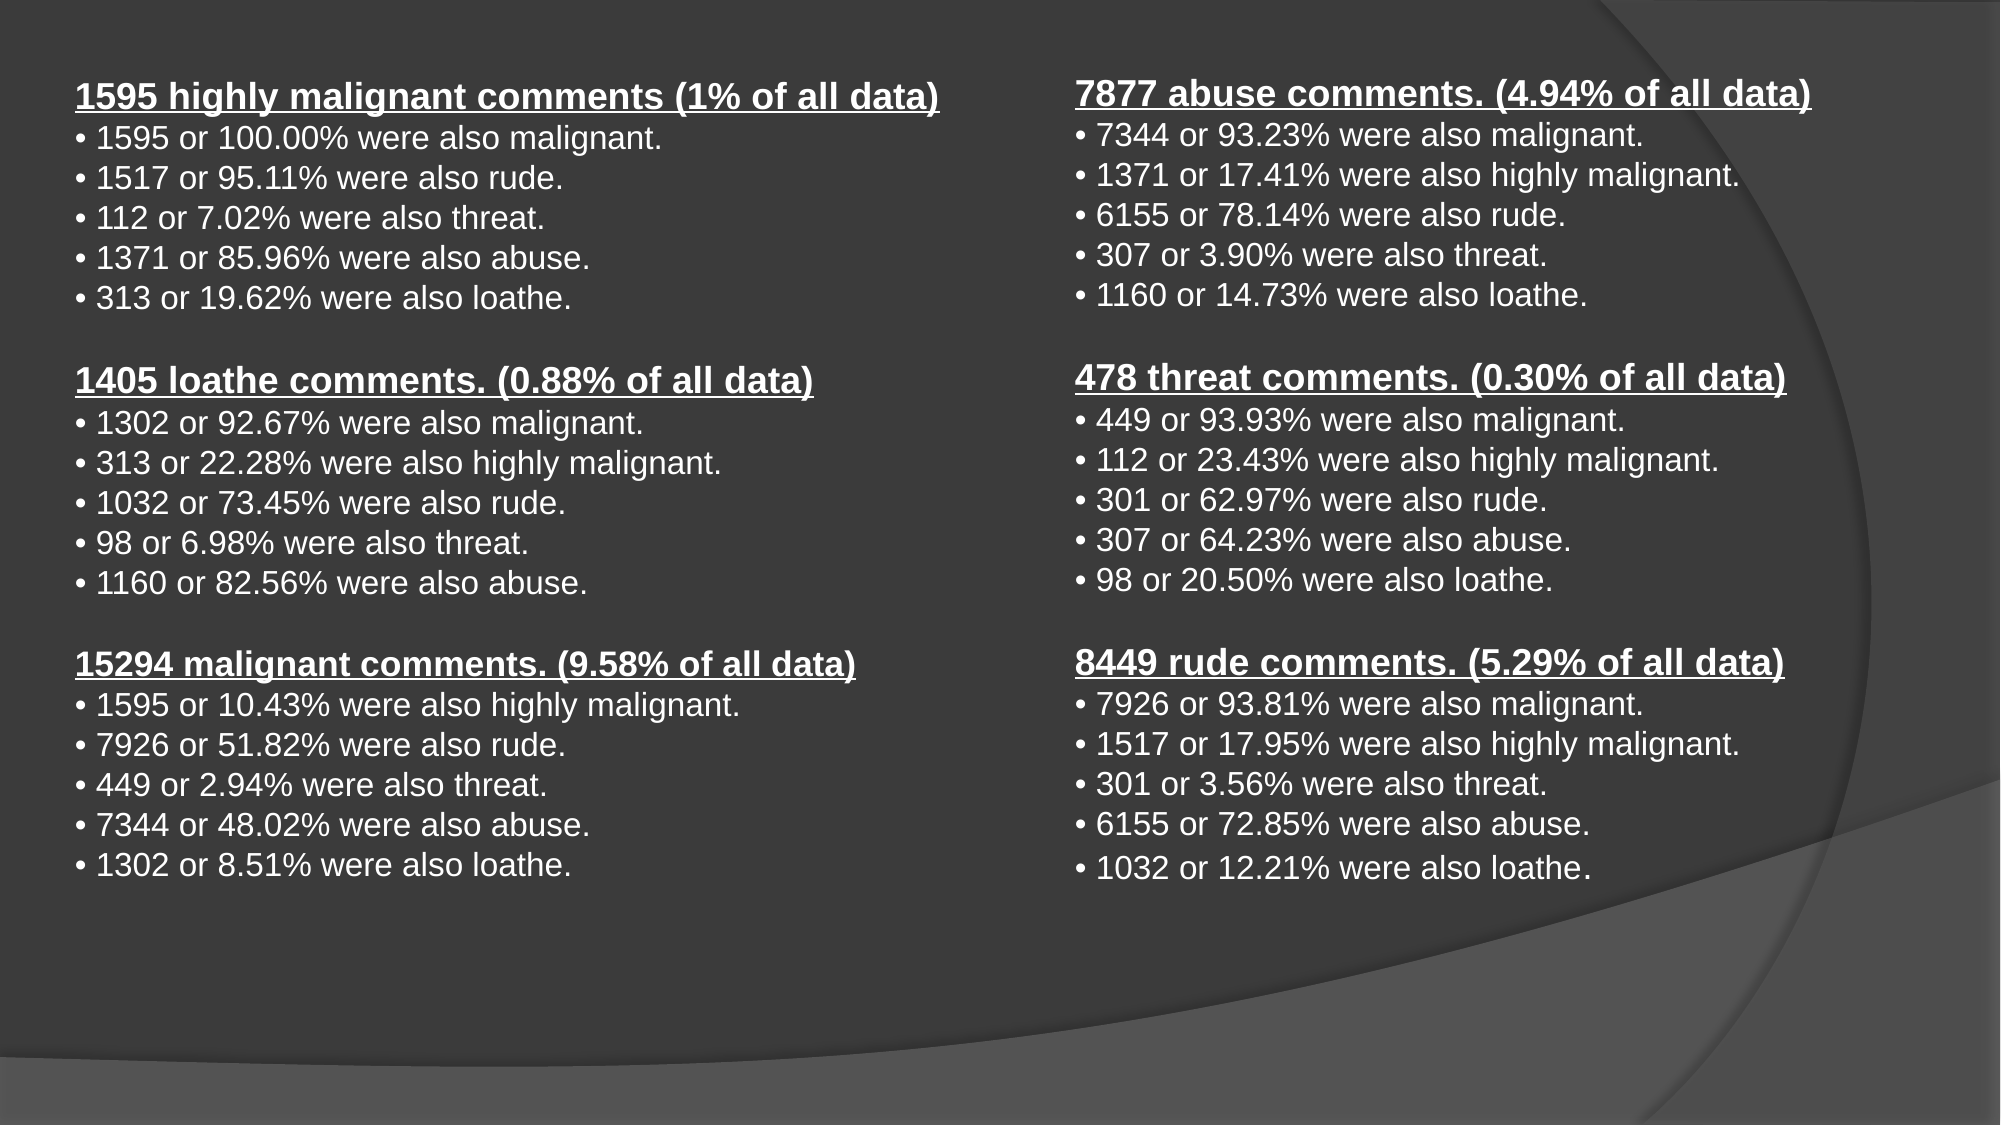

1595 highly malignant comments (1% of all data)
• 1595 or 100.00% were also malignant.
• 1517 or 95.11% were also rude.
• 112 or 7.02% were also threat.
• 1371 or 85.96% were also abuse.
• 313 or 19.62% were also loathe.

1405 loathe comments. (0.88% of all data)
• 1302 or 92.67% were also malignant.
• 313 or 22.28% were also highly malignant.
• 1032 or 73.45% were also rude.
• 98 or 6.98% were also threat.
• 1160 or 82.56% were also abuse.

15294 malignant comments. (9.58% of all data)
• 1595 or 10.43% were also highly malignant.
• 7926 or 51.82% were also rude.
• 449 or 2.94% were also threat.
• 7344 or 48.02% were also abuse.
• 1302 or 8.51% were also loathe.
7877 abuse comments. (4.94% of all data)
• 7344 or 93.23% were also malignant.
• 1371 or 17.41% were also highly malignant.
• 6155 or 78.14% were also rude.
• 307 or 3.90% were also threat.
• 1160 or 14.73% were also loathe.

478 threat comments. (0.30% of all data)
• 449 or 93.93% were also malignant.
• 112 or 23.43% were also highly malignant.
• 301 or 62.97% were also rude.
• 307 or 64.23% were also abuse.
• 98 or 20.50% were also loathe.

8449 rude comments. (5.29% of all data)
• 7926 or 93.81% were also malignant.
• 1517 or 17.95% were also highly malignant.
• 301 or 3.56% were also threat.
• 6155 or 72.85% were also abuse.
• 1032 or 12.21% were also loathe.